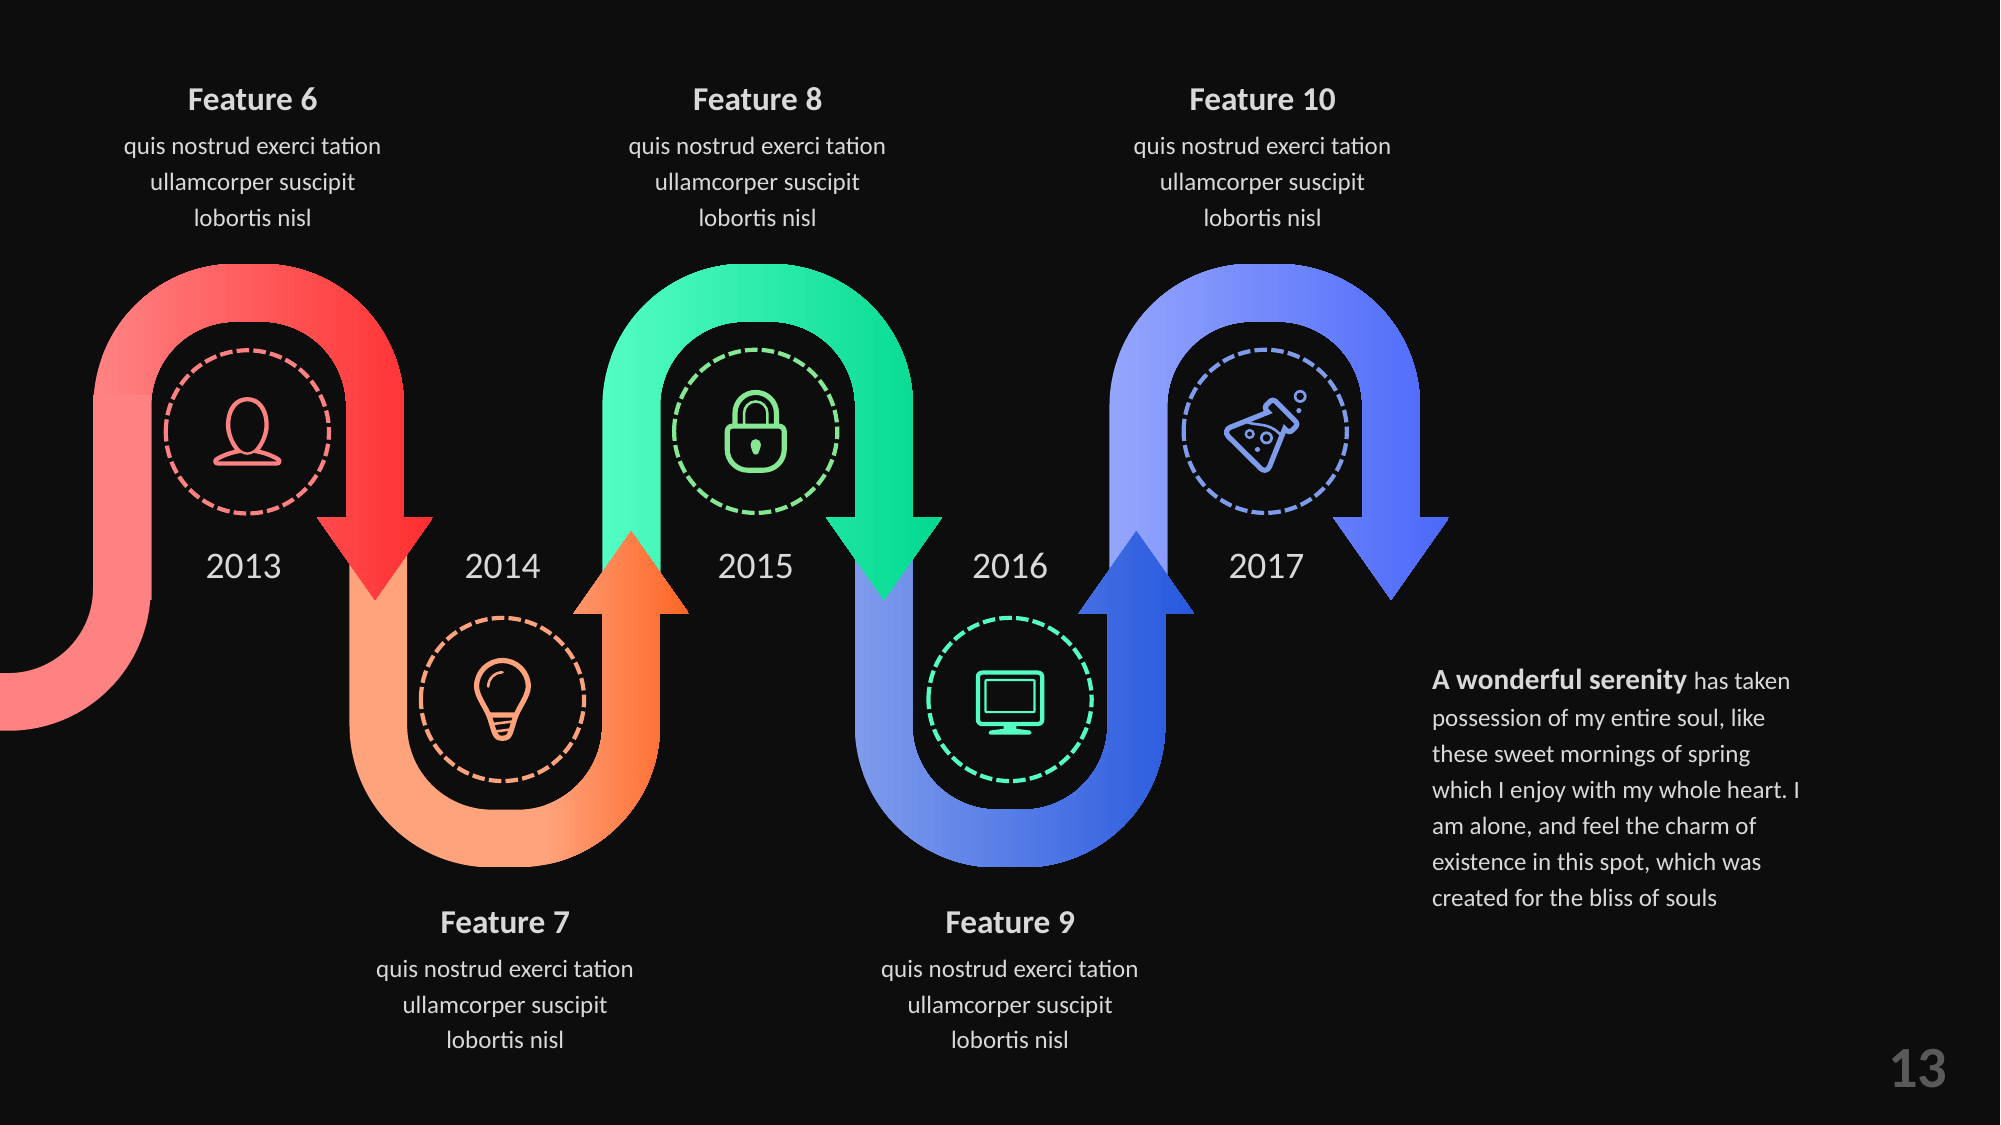

Feature 6
quis nostrud exerci tation ullamcorper suscipit lobortis nisl
Feature 8
quis nostrud exerci tation ullamcorper suscipit lobortis nisl
Feature 10
quis nostrud exerci tation ullamcorper suscipit lobortis nisl

2013
2014
2015
2016
2017

A wonderful serenity has taken possession of my entire soul, like these sweet mornings of spring which I enjoy with my whole heart. I am alone, and feel the charm of existence in this spot, which was created for the bliss of souls
Feature 7
quis nostrud exerci tation ullamcorper suscipit lobortis nisl
Feature 9
quis nostrud exerci tation ullamcorper suscipit lobortis nisl